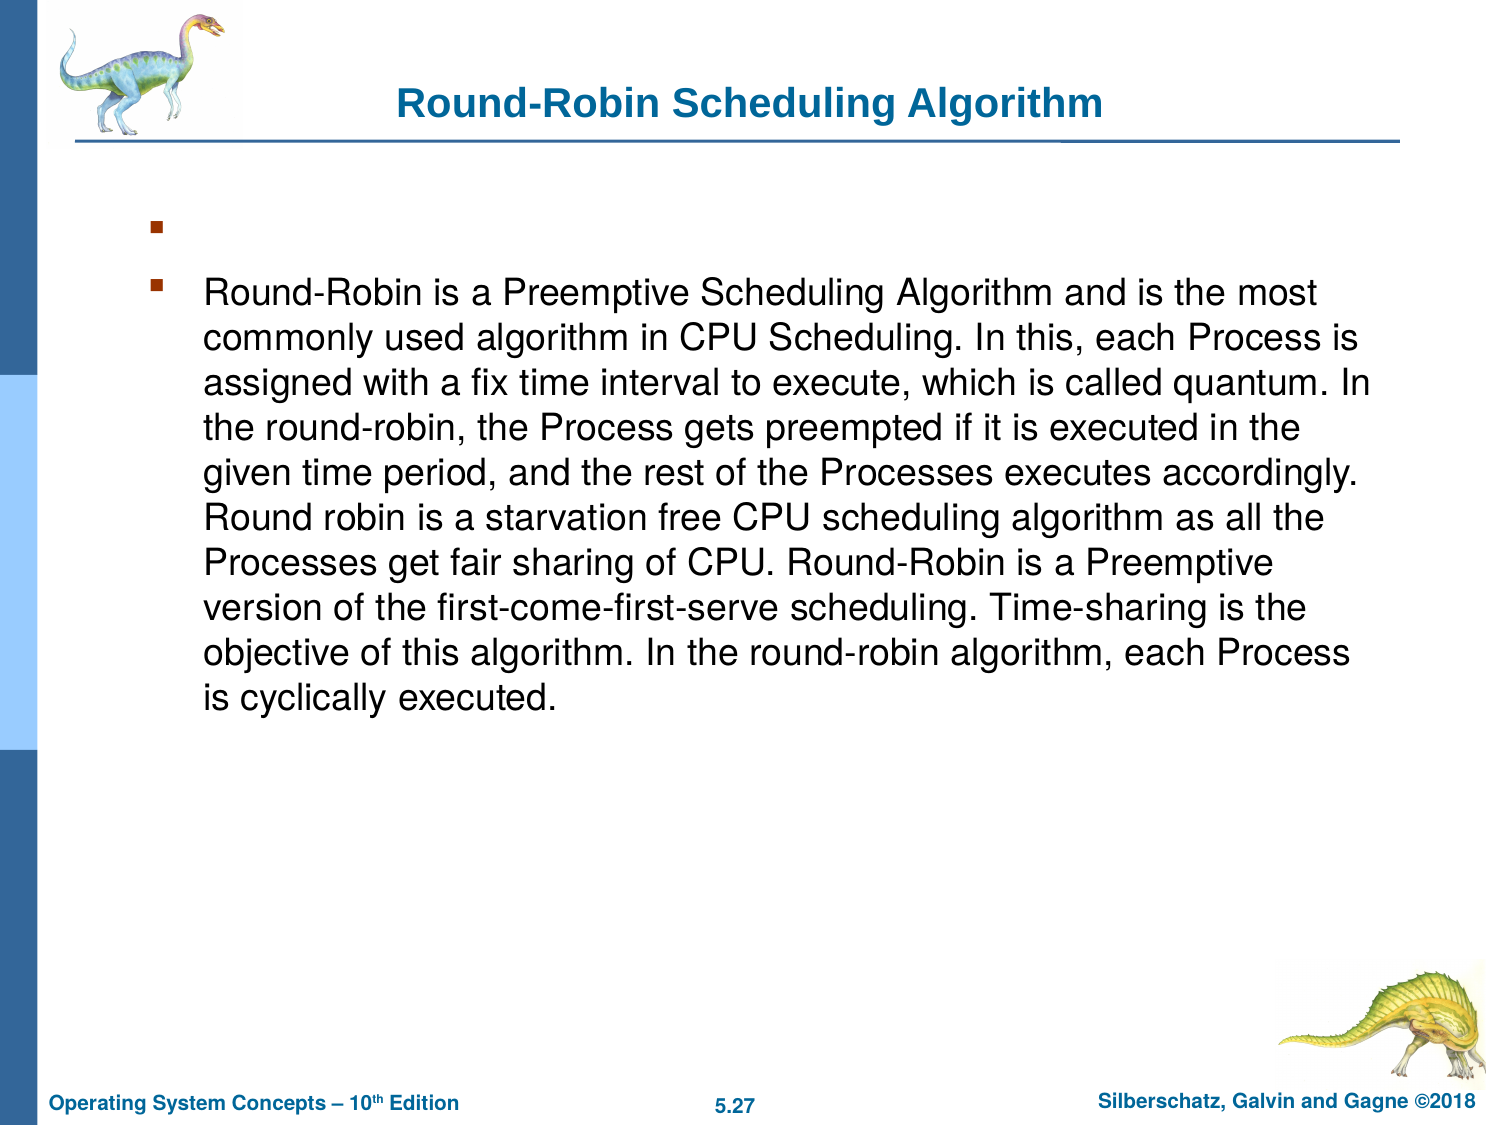

# Round-Robin Scheduling Algorithm

Round-Robin is a Preemptive Scheduling Algorithm and is the most commonly used algorithm in CPU Scheduling. In this, each Process is assigned with a fix time interval to execute, which is called quantum. In the round-robin, the Process gets preempted if it is executed in the given time period, and the rest of the Processes executes accordingly. Round robin is a starvation free CPU scheduling algorithm as all the Processes get fair sharing of CPU. Round-Robin is a Preemptive version of the first-come-first-serve scheduling. Time-sharing is the objective of this algorithm. In the round-robin algorithm, each Process is cyclically executed.